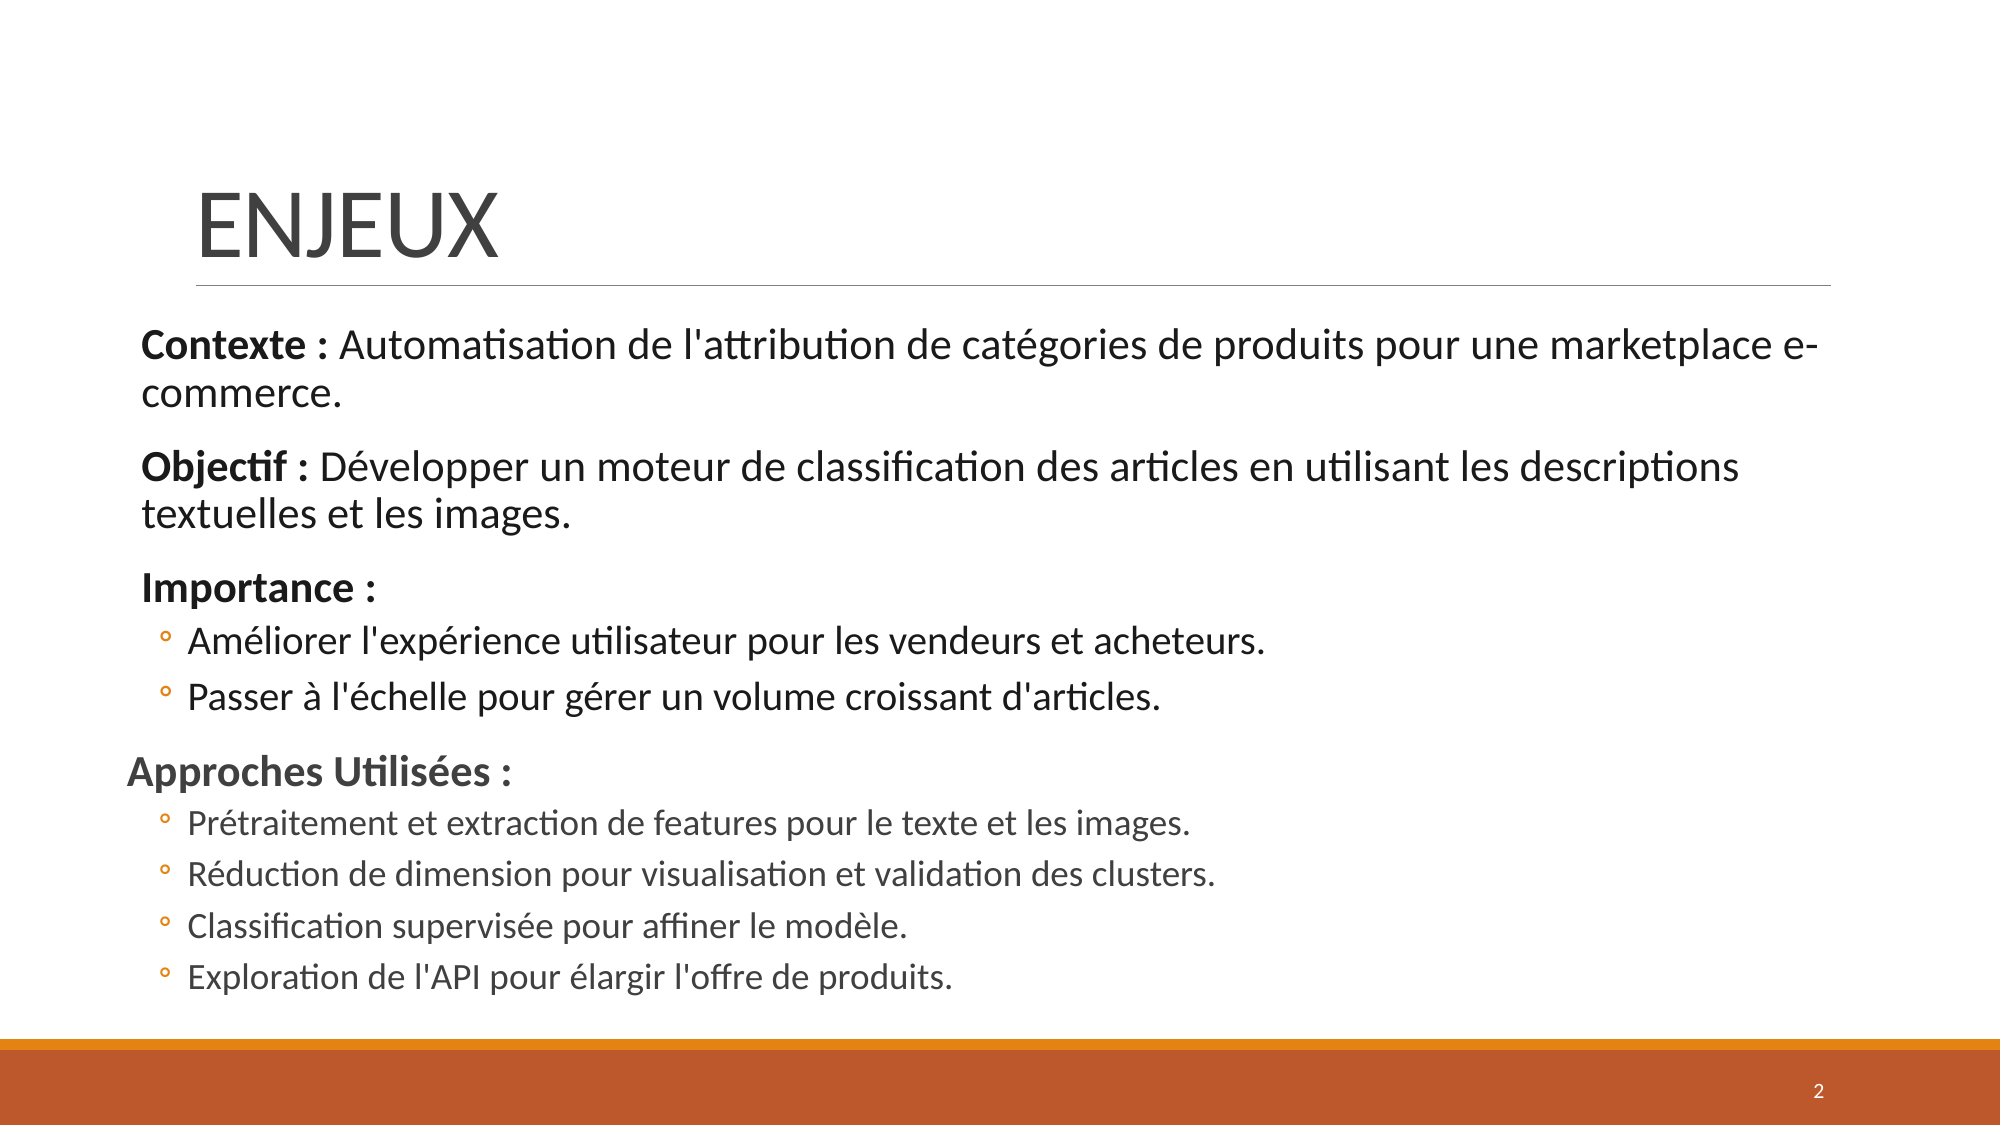

# ENJEUX
Contexte : Automatisation de l'attribution de catégories de produits pour une marketplace e-commerce.
Objectif : Développer un moteur de classification des articles en utilisant les descriptions textuelles et les images.
Importance :
Améliorer l'expérience utilisateur pour les vendeurs et acheteurs.
Passer à l'échelle pour gérer un volume croissant d'articles.
Approches Utilisées :
Prétraitement et extraction de features pour le texte et les images.
Réduction de dimension pour visualisation et validation des clusters.
Classification supervisée pour affiner le modèle.
Exploration de l'API pour élargir l'offre de produits.

2